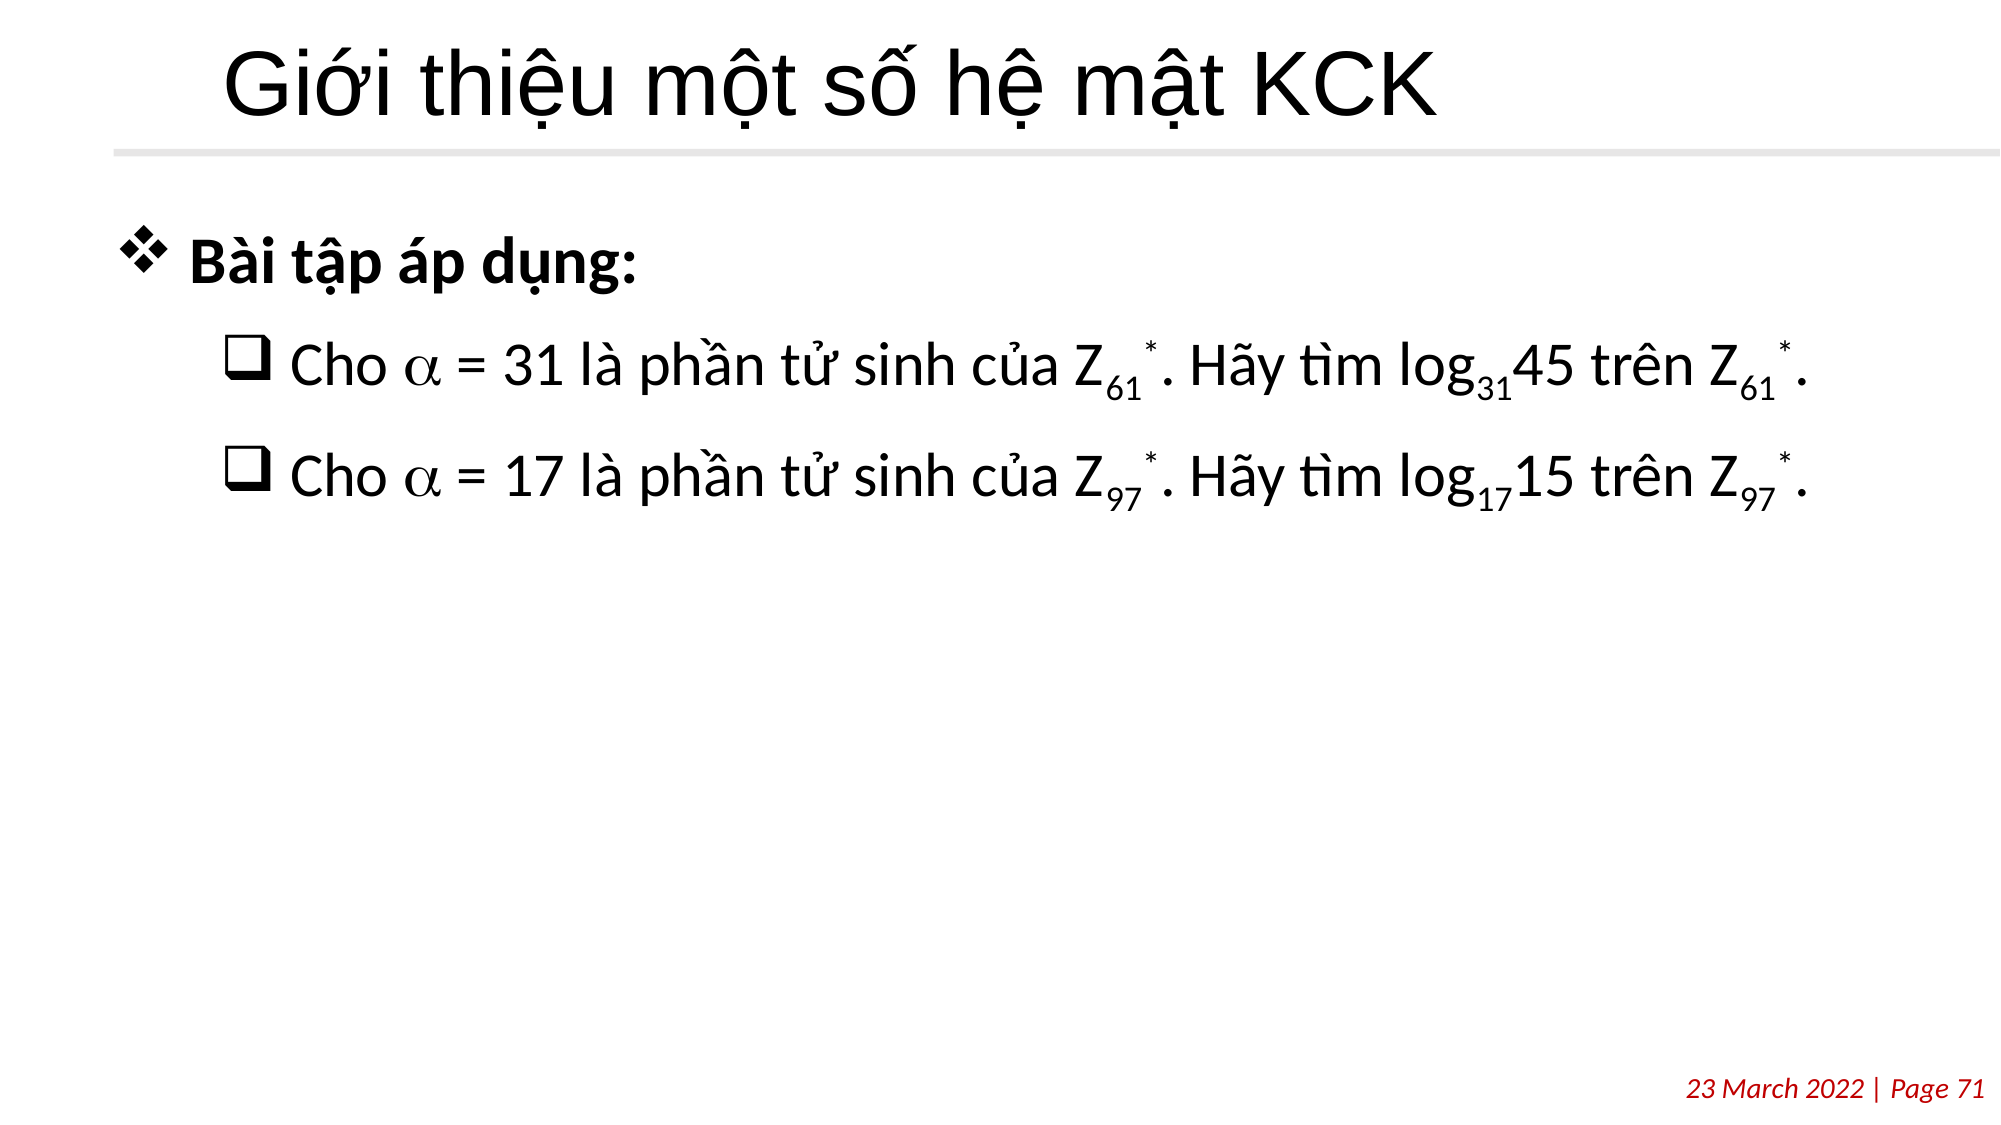

# Giới thiệu một số hệ mật KCK
Bài tập áp dụng:
Cho α = 31 là phần tử sinh của Z61*. Hãy tìm log3145 trên Z61*.
Cho α = 17 là phần tử sinh của Z97*. Hãy tìm log1715 trên Z97*.